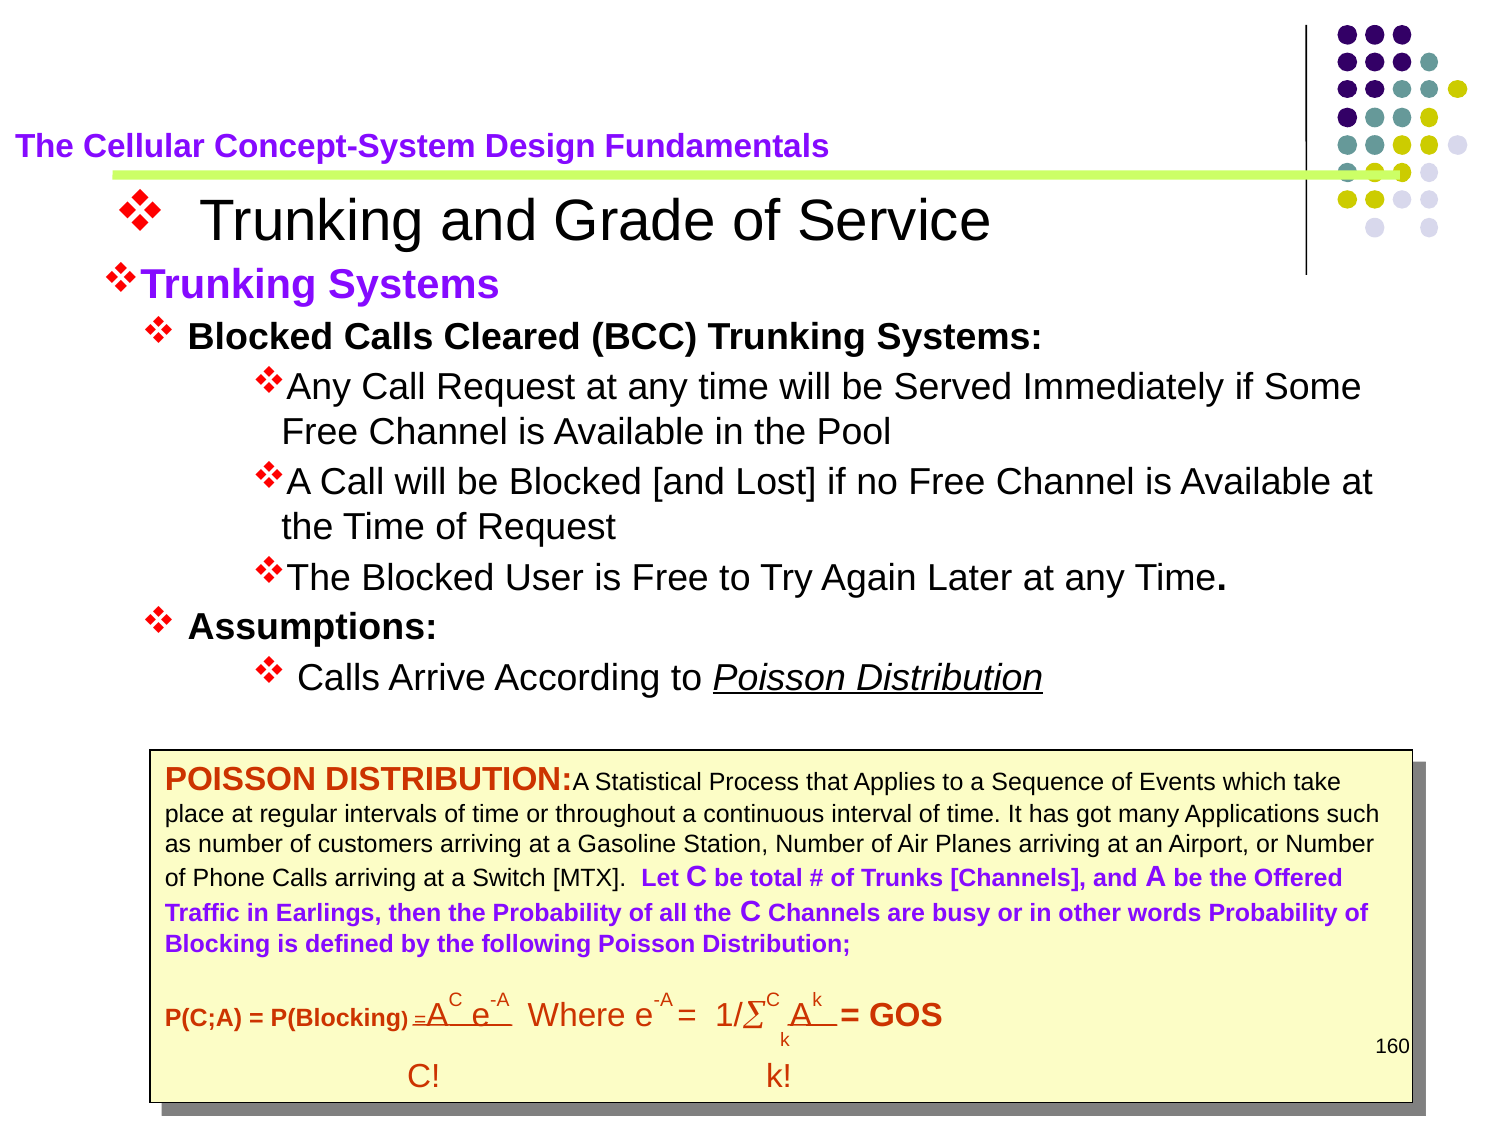

The Cellular Concept-System Design Fundamentals
Trunking and Grade of Service

Trunking Systems
 Blocked Calls Cleared (BCC) Trunking Systems:
Any Call Request at any time will be Served Immediately if Some Free Channel is Available in the Pool
A Call will be Blocked [and Lost] if no Free Channel is Available at the Time of Request
The Blocked User is Free to Try Again Later at any Time.
 Assumptions:
 Calls Arrive According to Poisson Distribution

POISSON DISTRIBUTION:A Statistical Process that Applies to a Sequence of Events which take place at regular intervals of time or throughout a continuous interval of time. It has got many Applications such as number of customers arriving at a Gasoline Station, Number of Air Planes arriving at an Airport, or Number of Phone Calls arriving at a Switch [MTX].  Let C be total # of Trunks [Channels], and A be the Offered Traffic in Earlings, then the Probability of all the C Channels are busy or in other words Probability of Blocking is defined by the following Poisson Distribution;

P(C;A) = P(Blocking) =AC e-A  Where e-A =  1/∑CkAk  = GOS
   	          C!                               k!

160